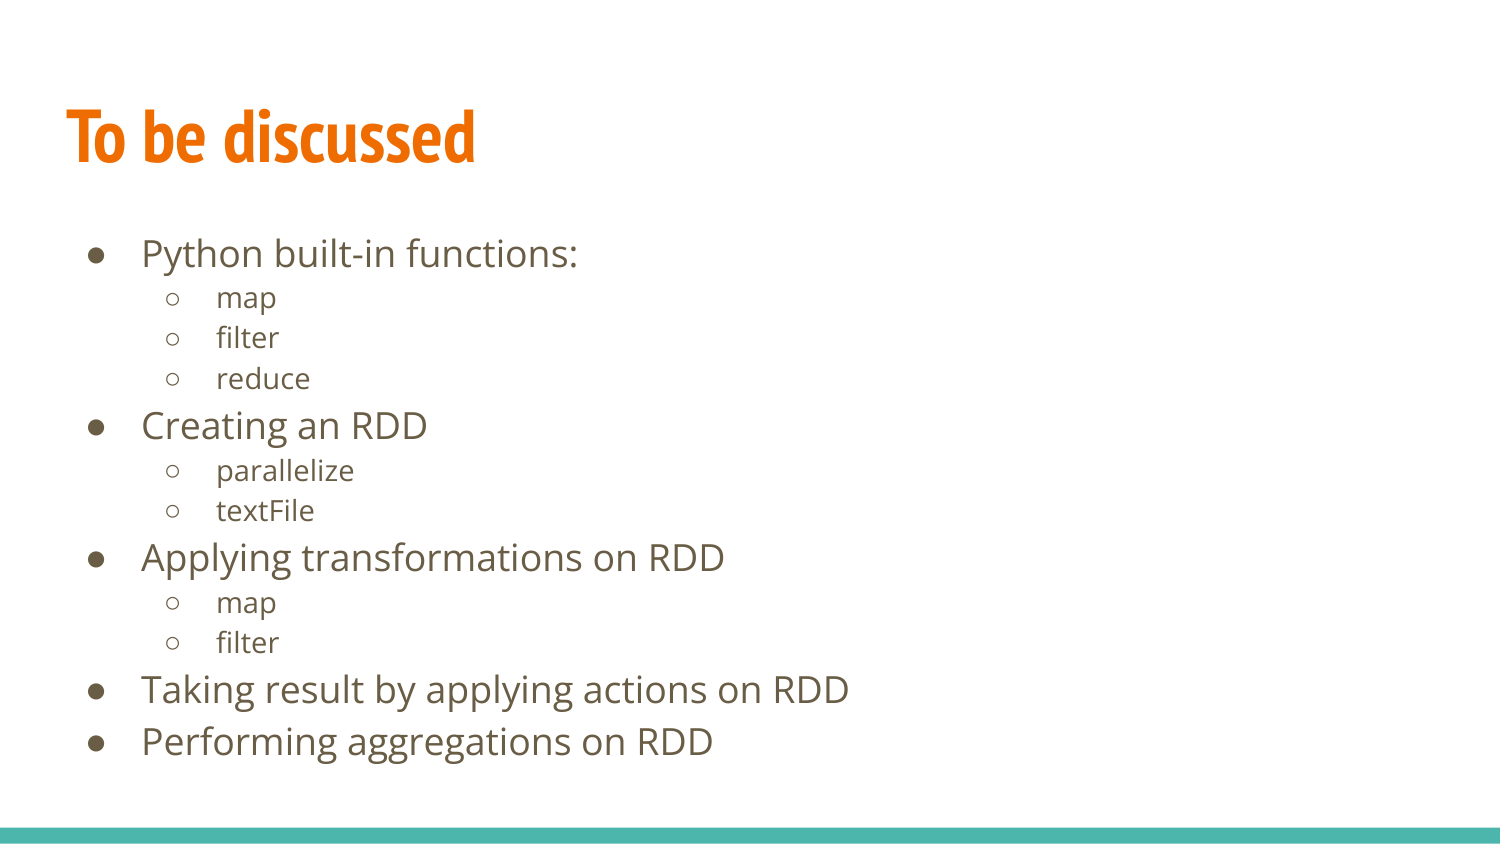

# To be discussed
Python built-in functions:
map
filter
reduce
Creating an RDD
parallelize
textFile
Applying transformations on RDD
map
filter
Taking result by applying actions on RDD
Performing aggregations on RDD